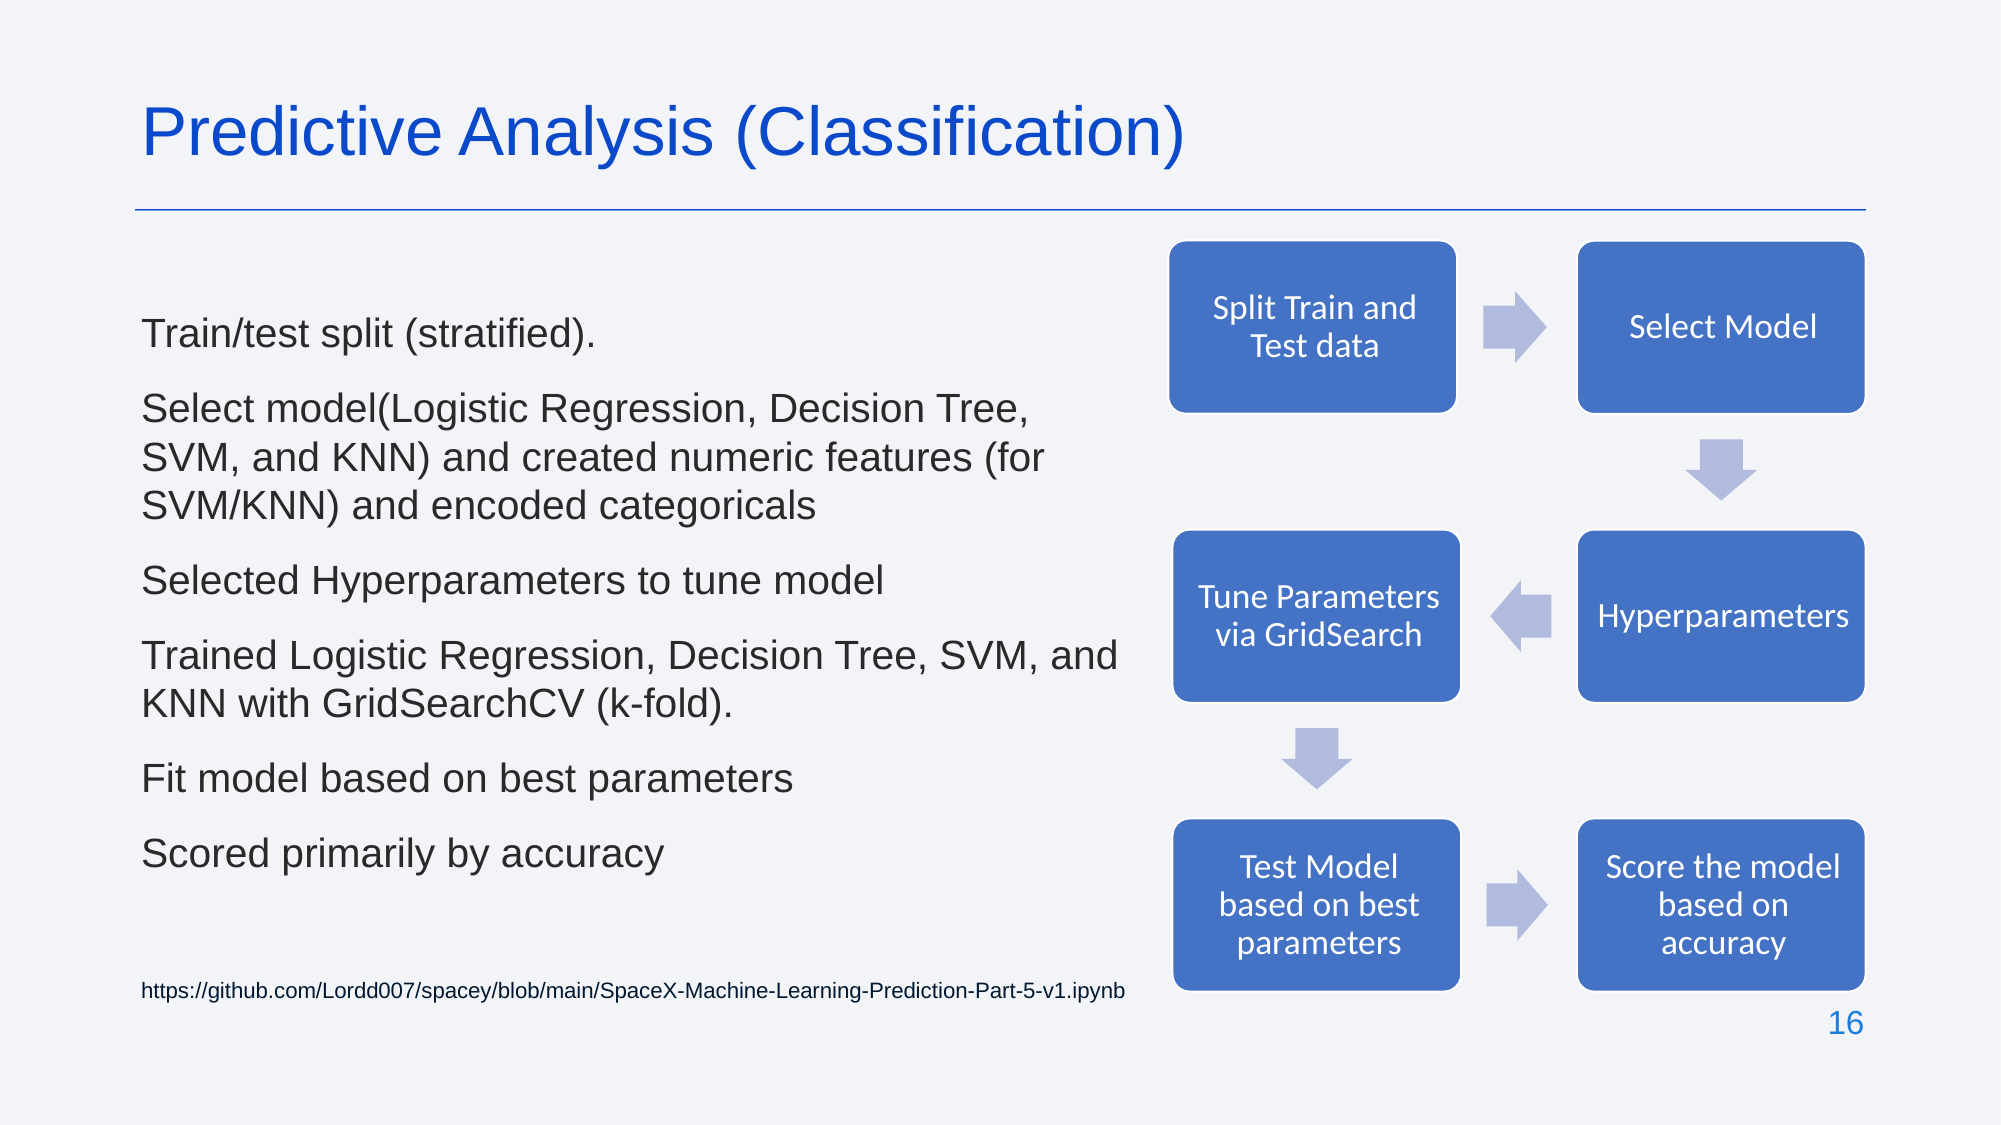

Predictive Analysis (Classification)
Split Train and Test data

Select Model

Hyperparameters

Tune Parameters via GridSearch

Test Model based on best parameters

Score the model based on accuracy
Train/test split (stratified).
Select model(Logistic Regression, Decision Tree, SVM, and KNN) and created numeric features (for SVM/KNN) and encoded categoricals
Selected Hyperparameters to tune model
Trained Logistic Regression, Decision Tree, SVM, and KNN with GridSearchCV (k-fold).
Fit model based on best parameters
Scored primarily by accuracy

https://github.com/Lordd007/spacey/blob/main/SpaceX-Machine-Learning-Prediction-Part-5-v1.ipynb

16